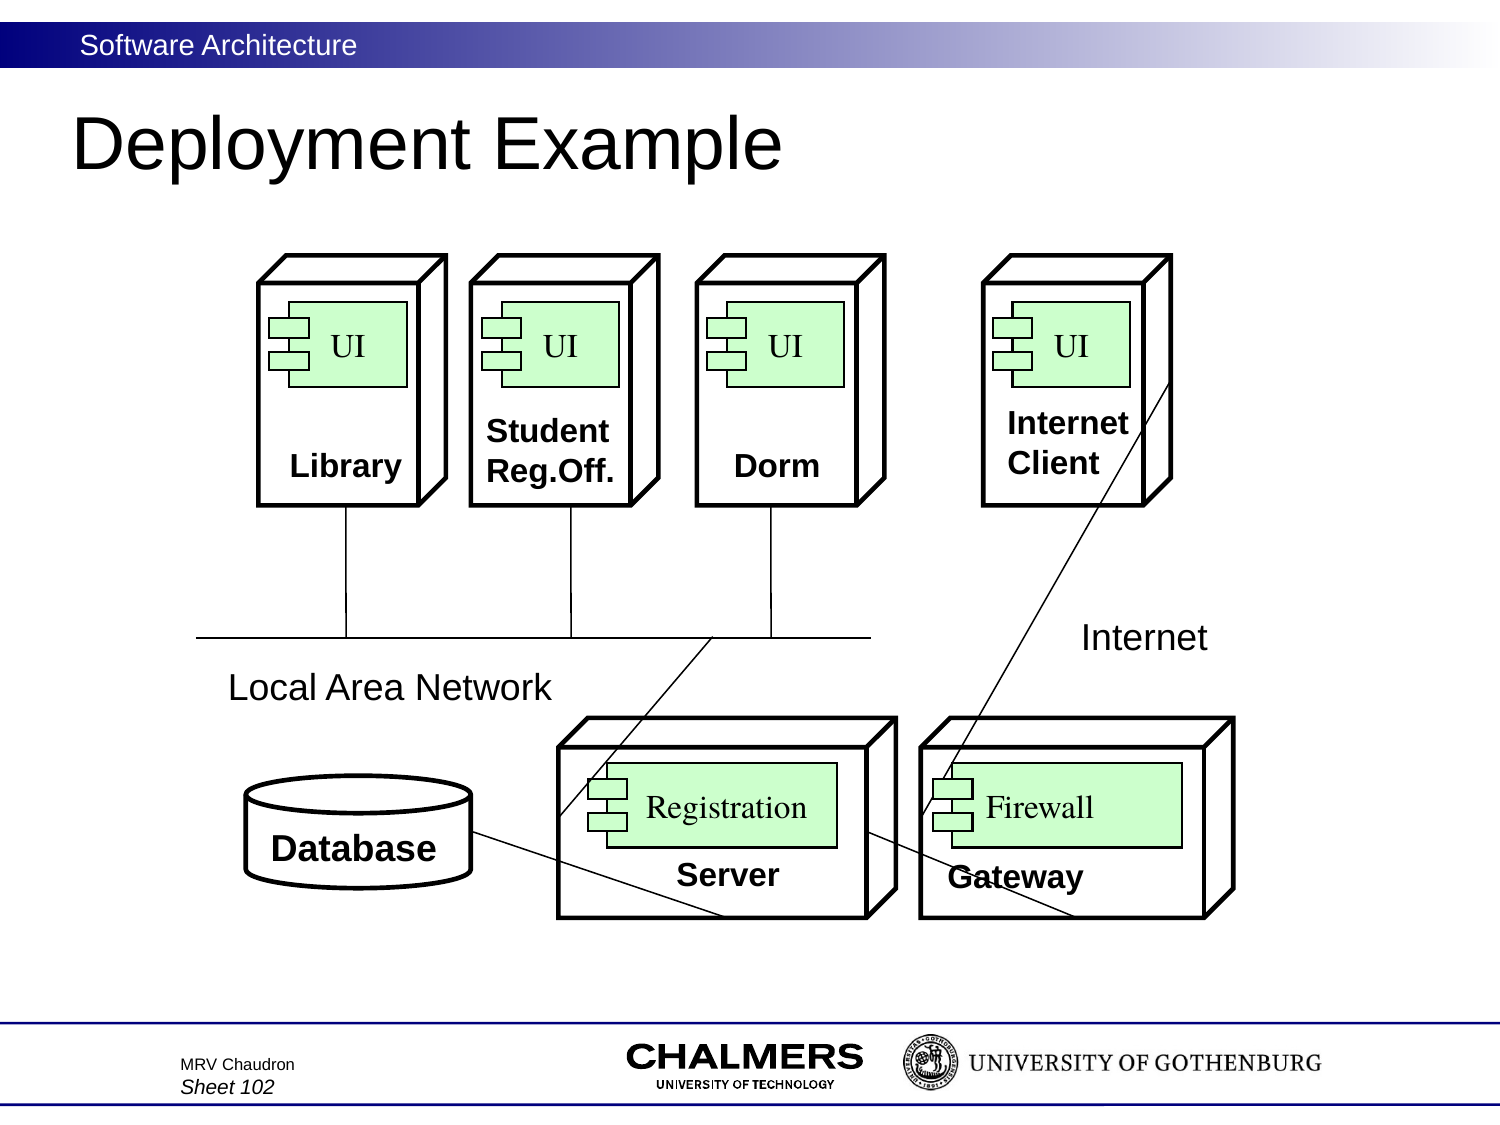

# Deployment Example

UI

UI

UI

UI

Internet
Client
Student
Reg.Off.
Library
Dorm
Internet
Local Area Network

Registration
Firewall

Database
Server
Gateway
MRV Chaudron
Sheet 102